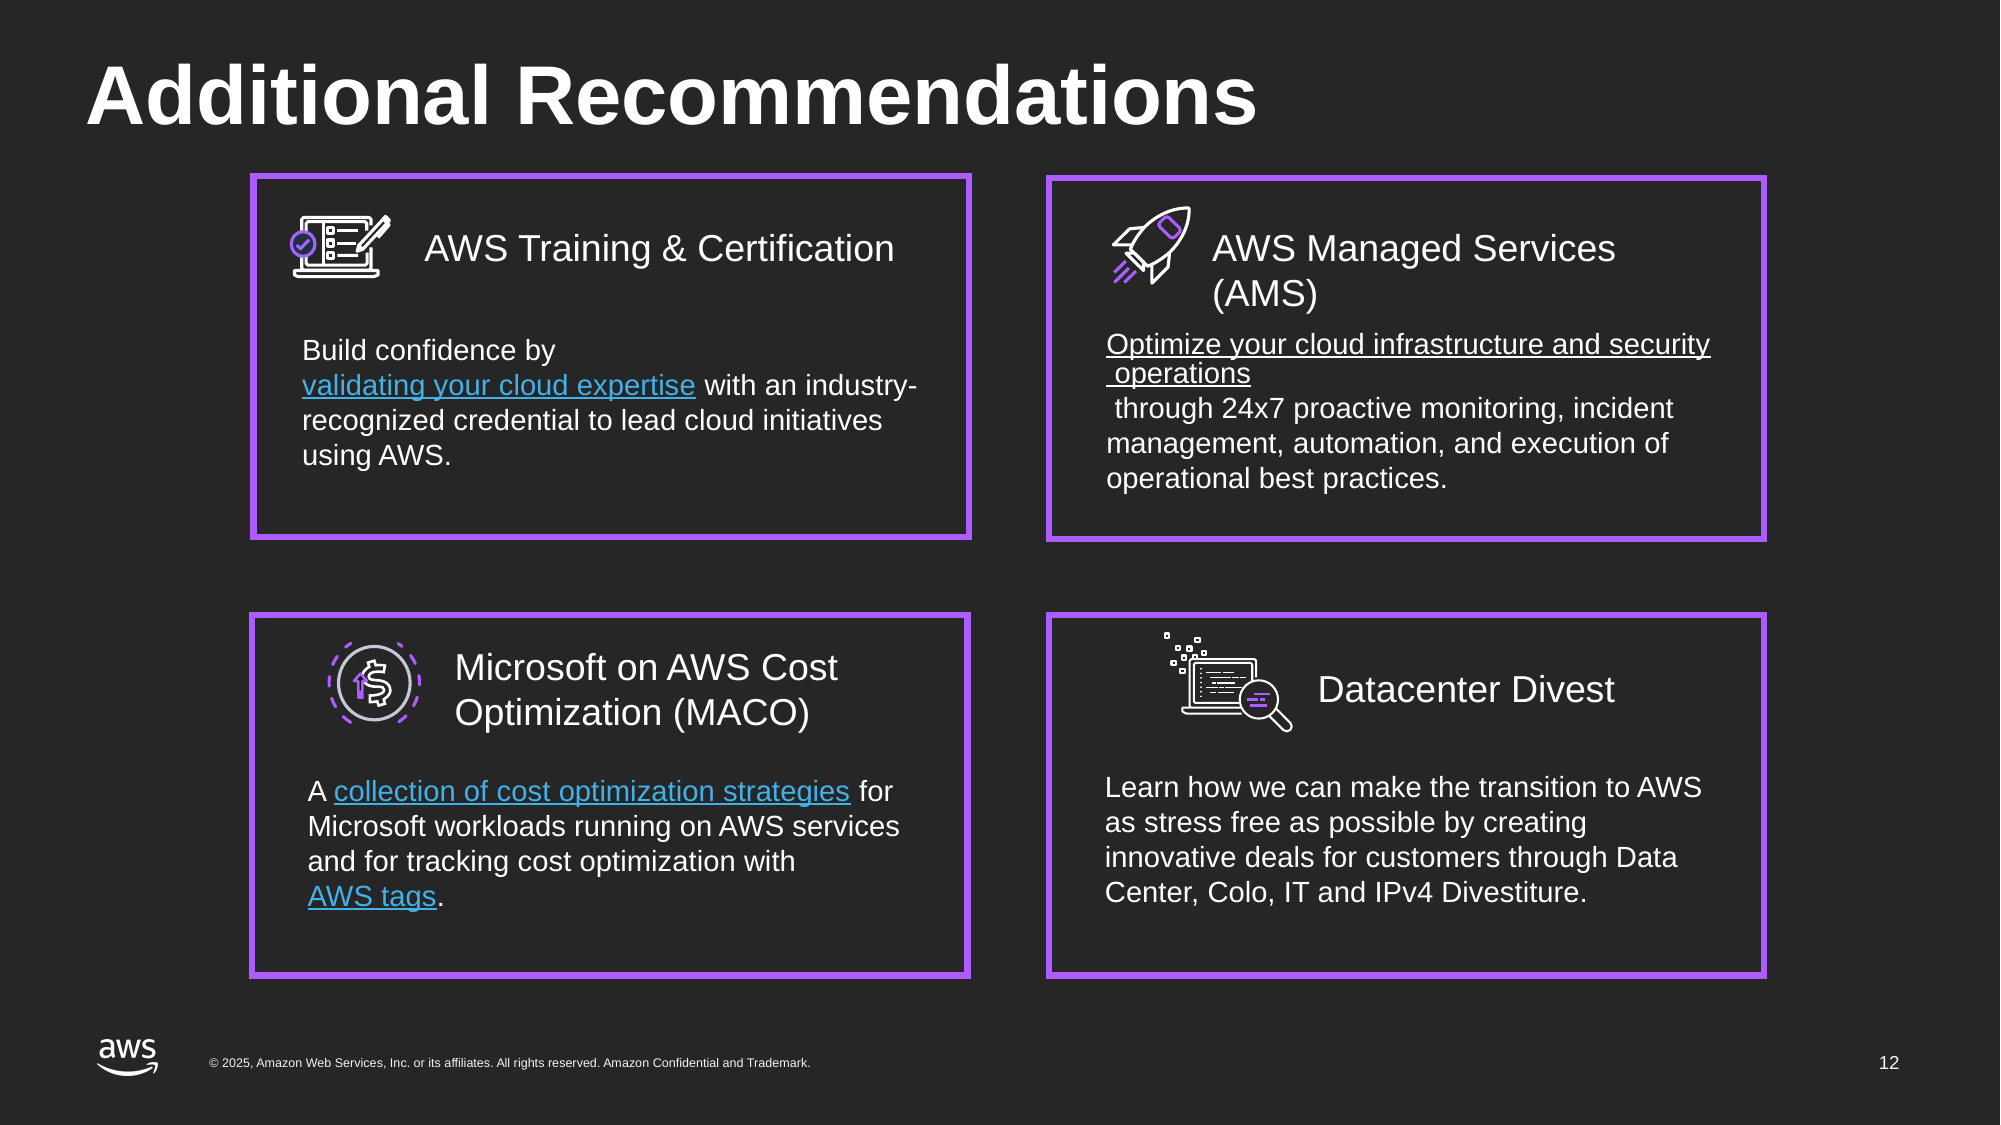

# Additional Recommendations

AWS Managed Services (AMS)
AWS Training & Certification
Optimize your cloud infrastructure and security operations through 24x7 proactive monitoring, incident management, automation, and execution of operational best practices.
Build confidence by validating your cloud expertise with an industry-recognized credential to lead cloud initiatives using AWS.

Microsoft on AWS Cost Optimization (MACO)

Datacenter Divest
Learn how we can make the transition to AWS as stress free as possible by creating innovative deals for customers through Data Center, Colo, IT and IPv4 Divestiture.
A collection of cost optimization strategies for Microsoft workloads running on AWS services and for tracking cost optimization with AWS tags.